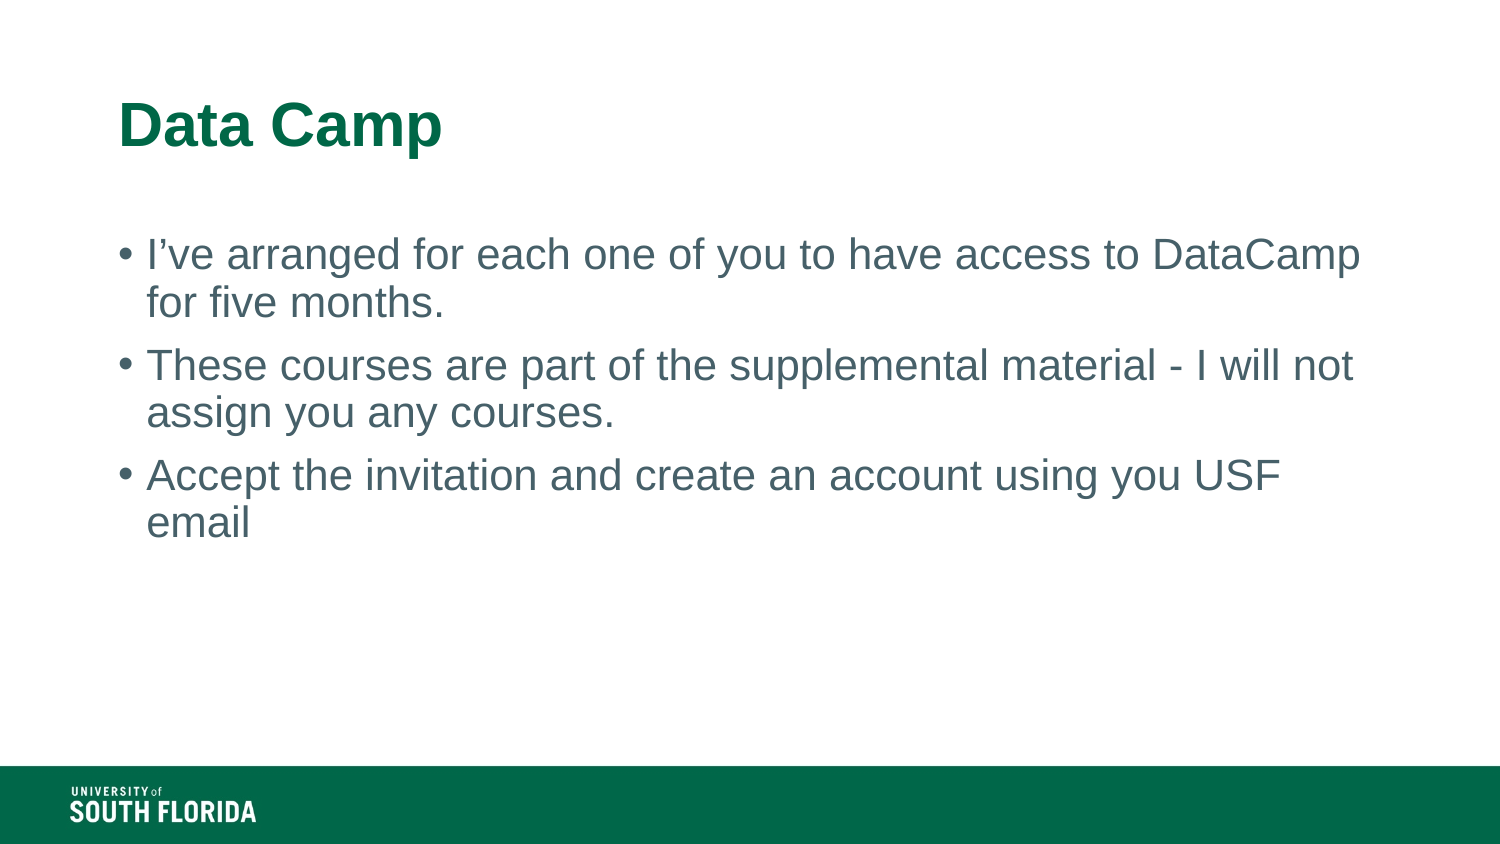

# Data Camp
I’ve arranged for each one of you to have access to DataCamp for five months.
These courses are part of the supplemental material - I will not assign you any courses.
Accept the invitation and create an account using you USF email